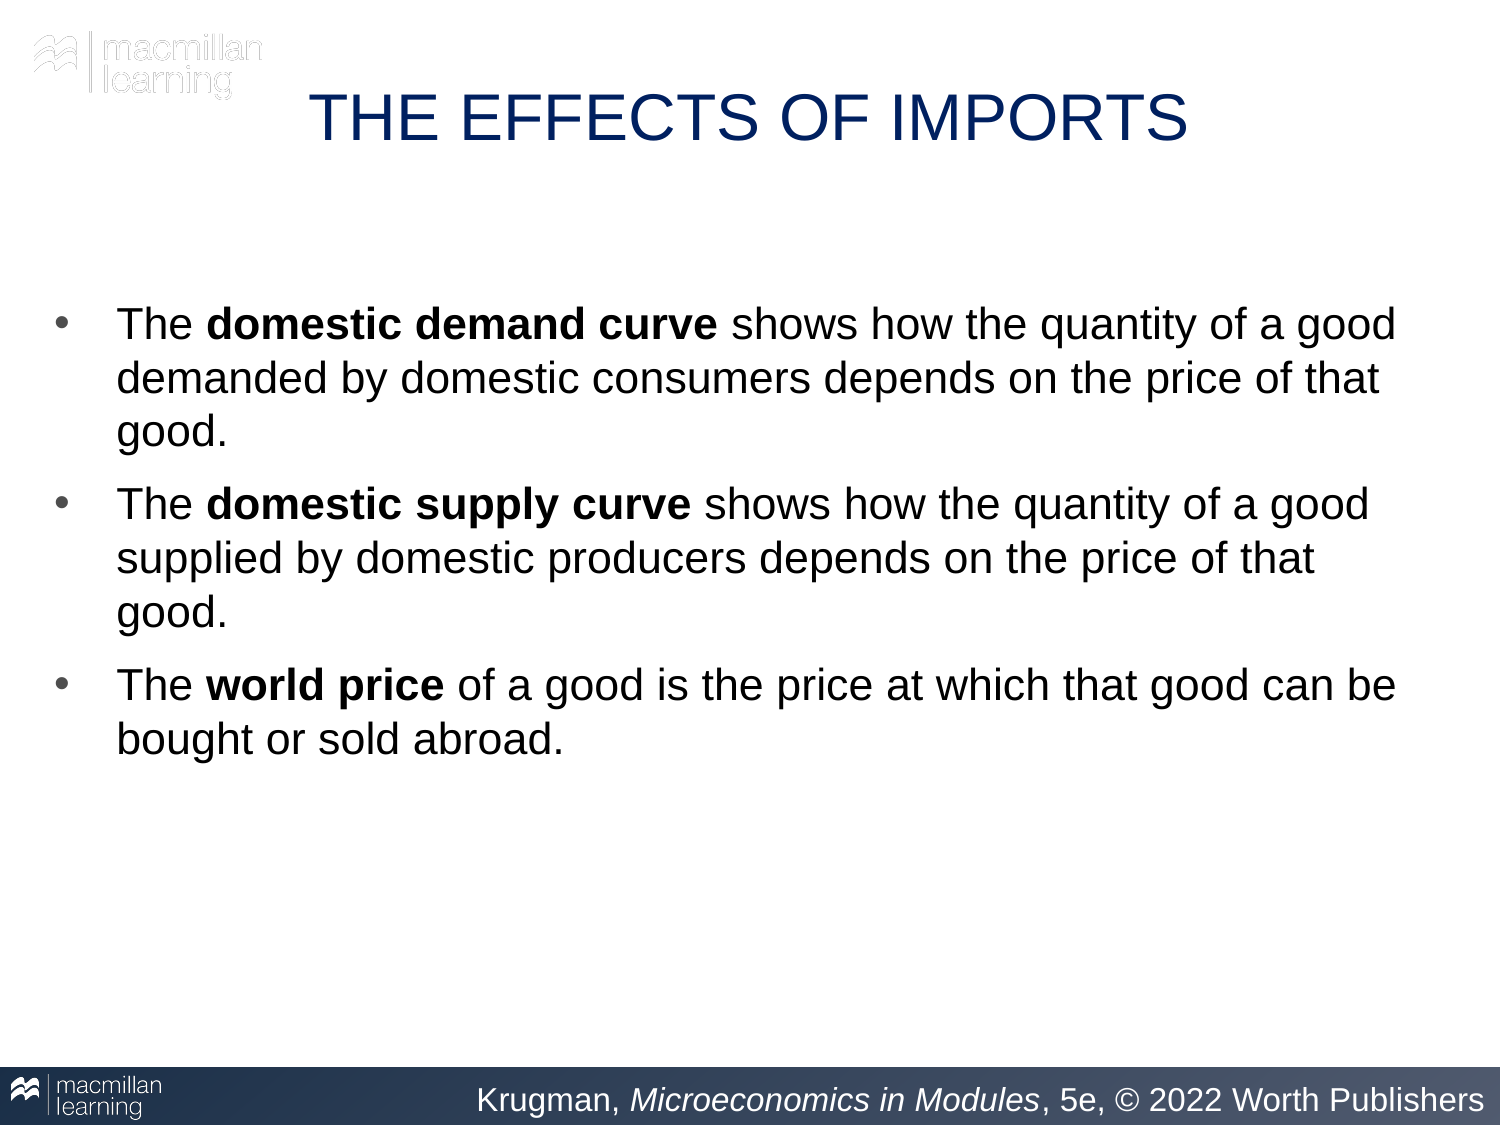

# THE EFFECTS OF IMPORTS
The domestic demand curve shows how the quantity of a good demanded by domestic consumers depends on the price of that good.
The domestic supply curve shows how the quantity of a good supplied by domestic producers depends on the price of that good.
The world price of a good is the price at which that good can be bought or sold abroad.